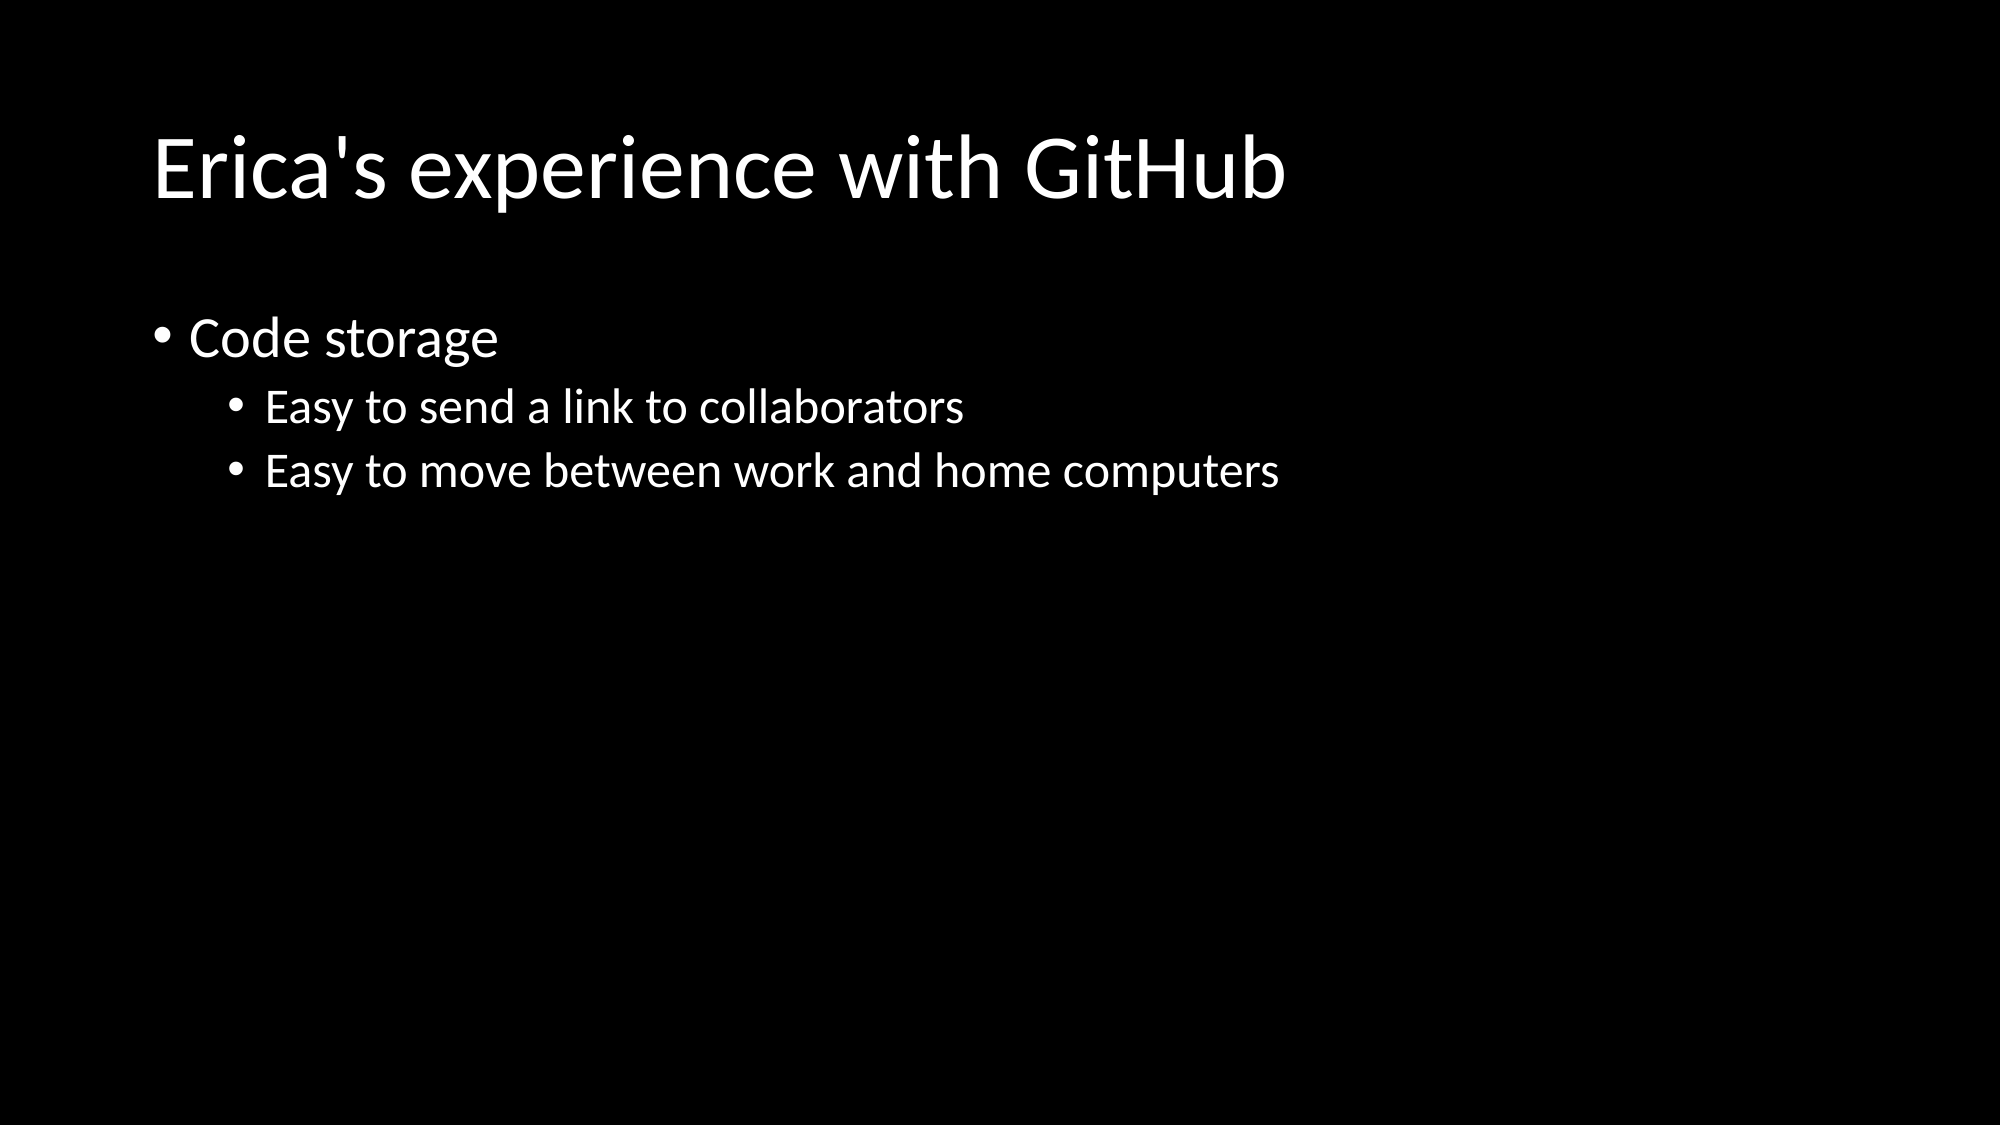

# Erica's experience with GitHub
Code storage
Easy to send a link to collaborators
Easy to move between work and home computers